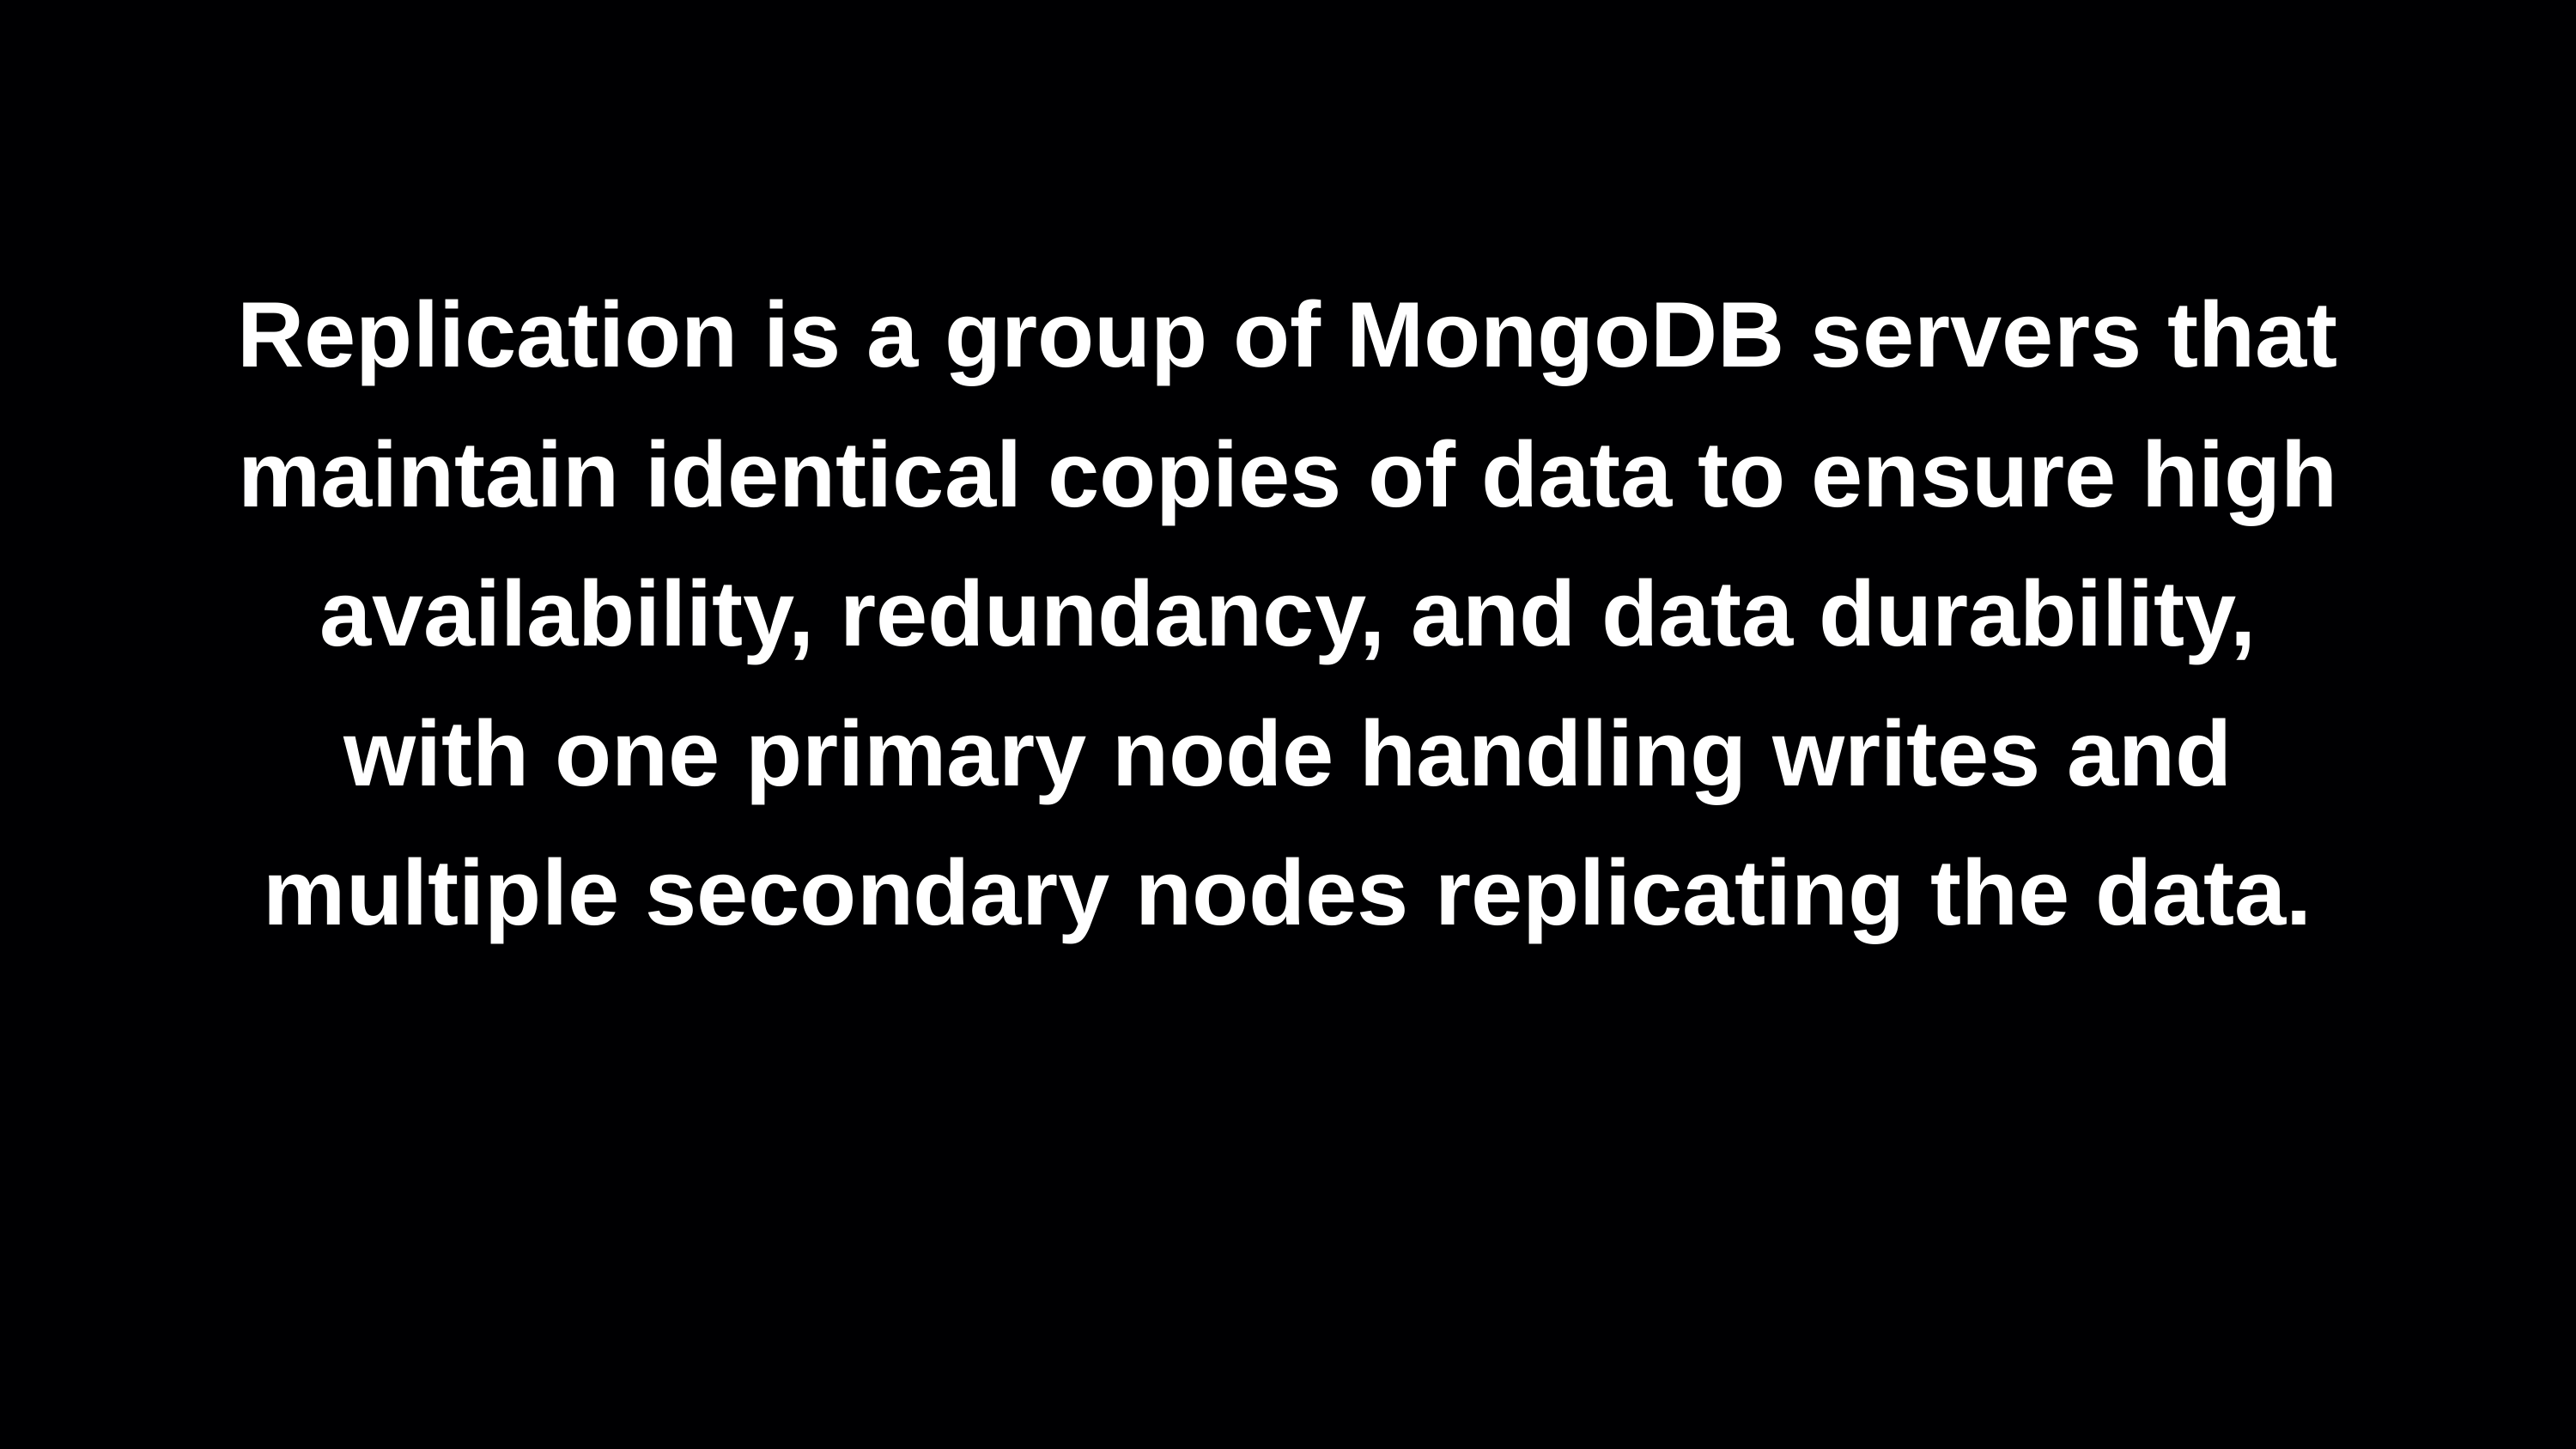

Replication is a group of MongoDB servers that maintain identical copies of data to ensure high availability, redundancy, and data durability, with one primary node handling writes and multiple secondary nodes replicating the data.